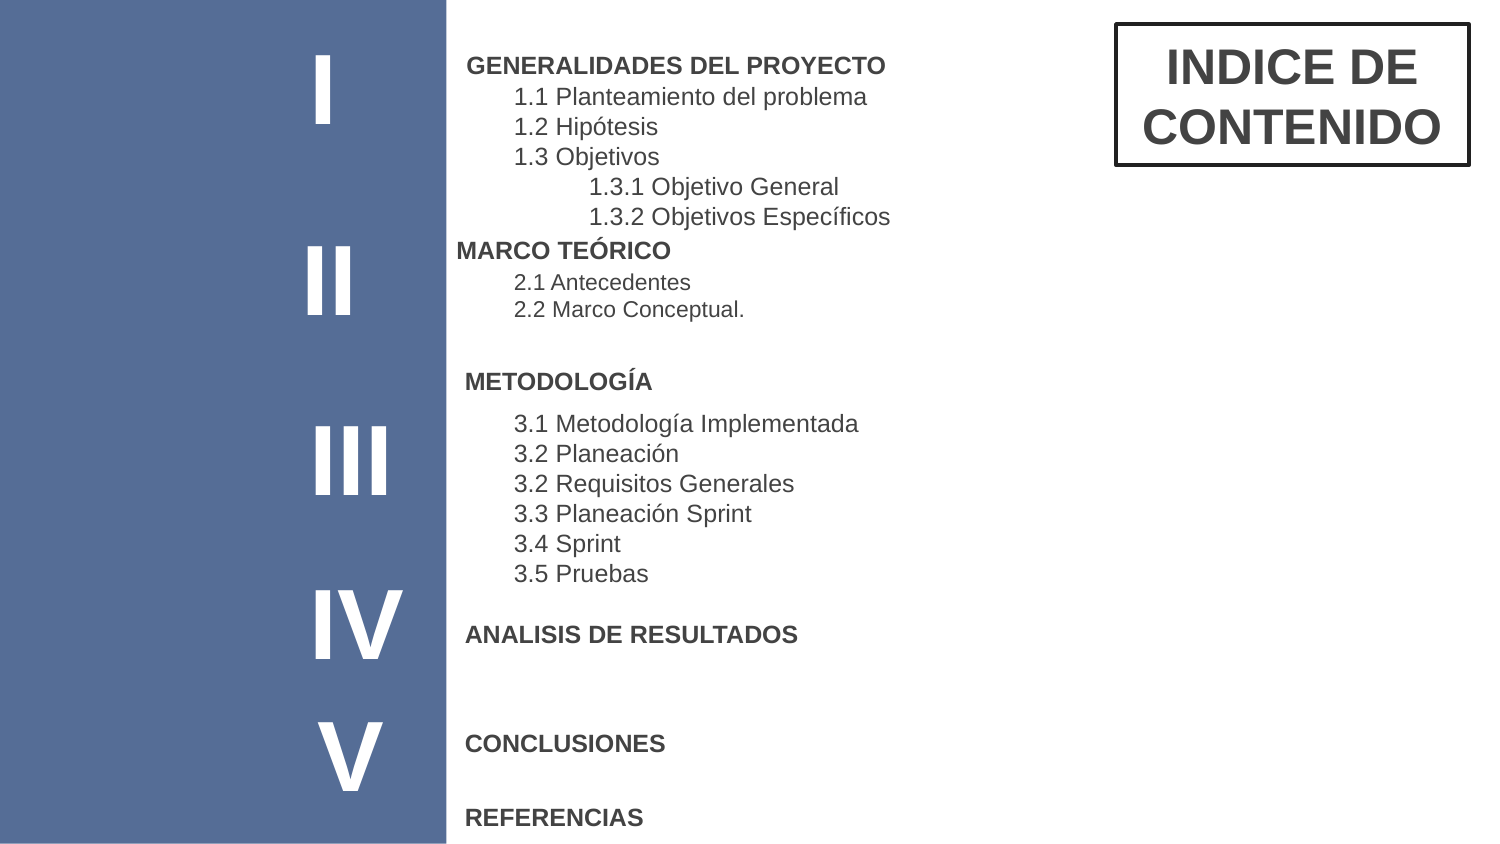

# GENERALIDADES DEL PROYECTO
INDICE DE CONTENIDO
I
1.1 Planteamiento del problema
1.2 Hipótesis
1.3 Objetivos
1.3.1 Objetivo General
1.3.2 Objetivos Específicos

MARCO TEÓRICO
II
2.1 Antecedentes
2.2 Marco Conceptual.

METODOLOGÍA
3.1 Metodología Implementada
3.2 Planeación
3.2 Requisitos Generales
3.3 Planeación Sprint
3.4 Sprint
3.5 Pruebas
III
IV
ANALISIS DE RESULTADOS
CONCLUSIONES
V
REFERENCIAS